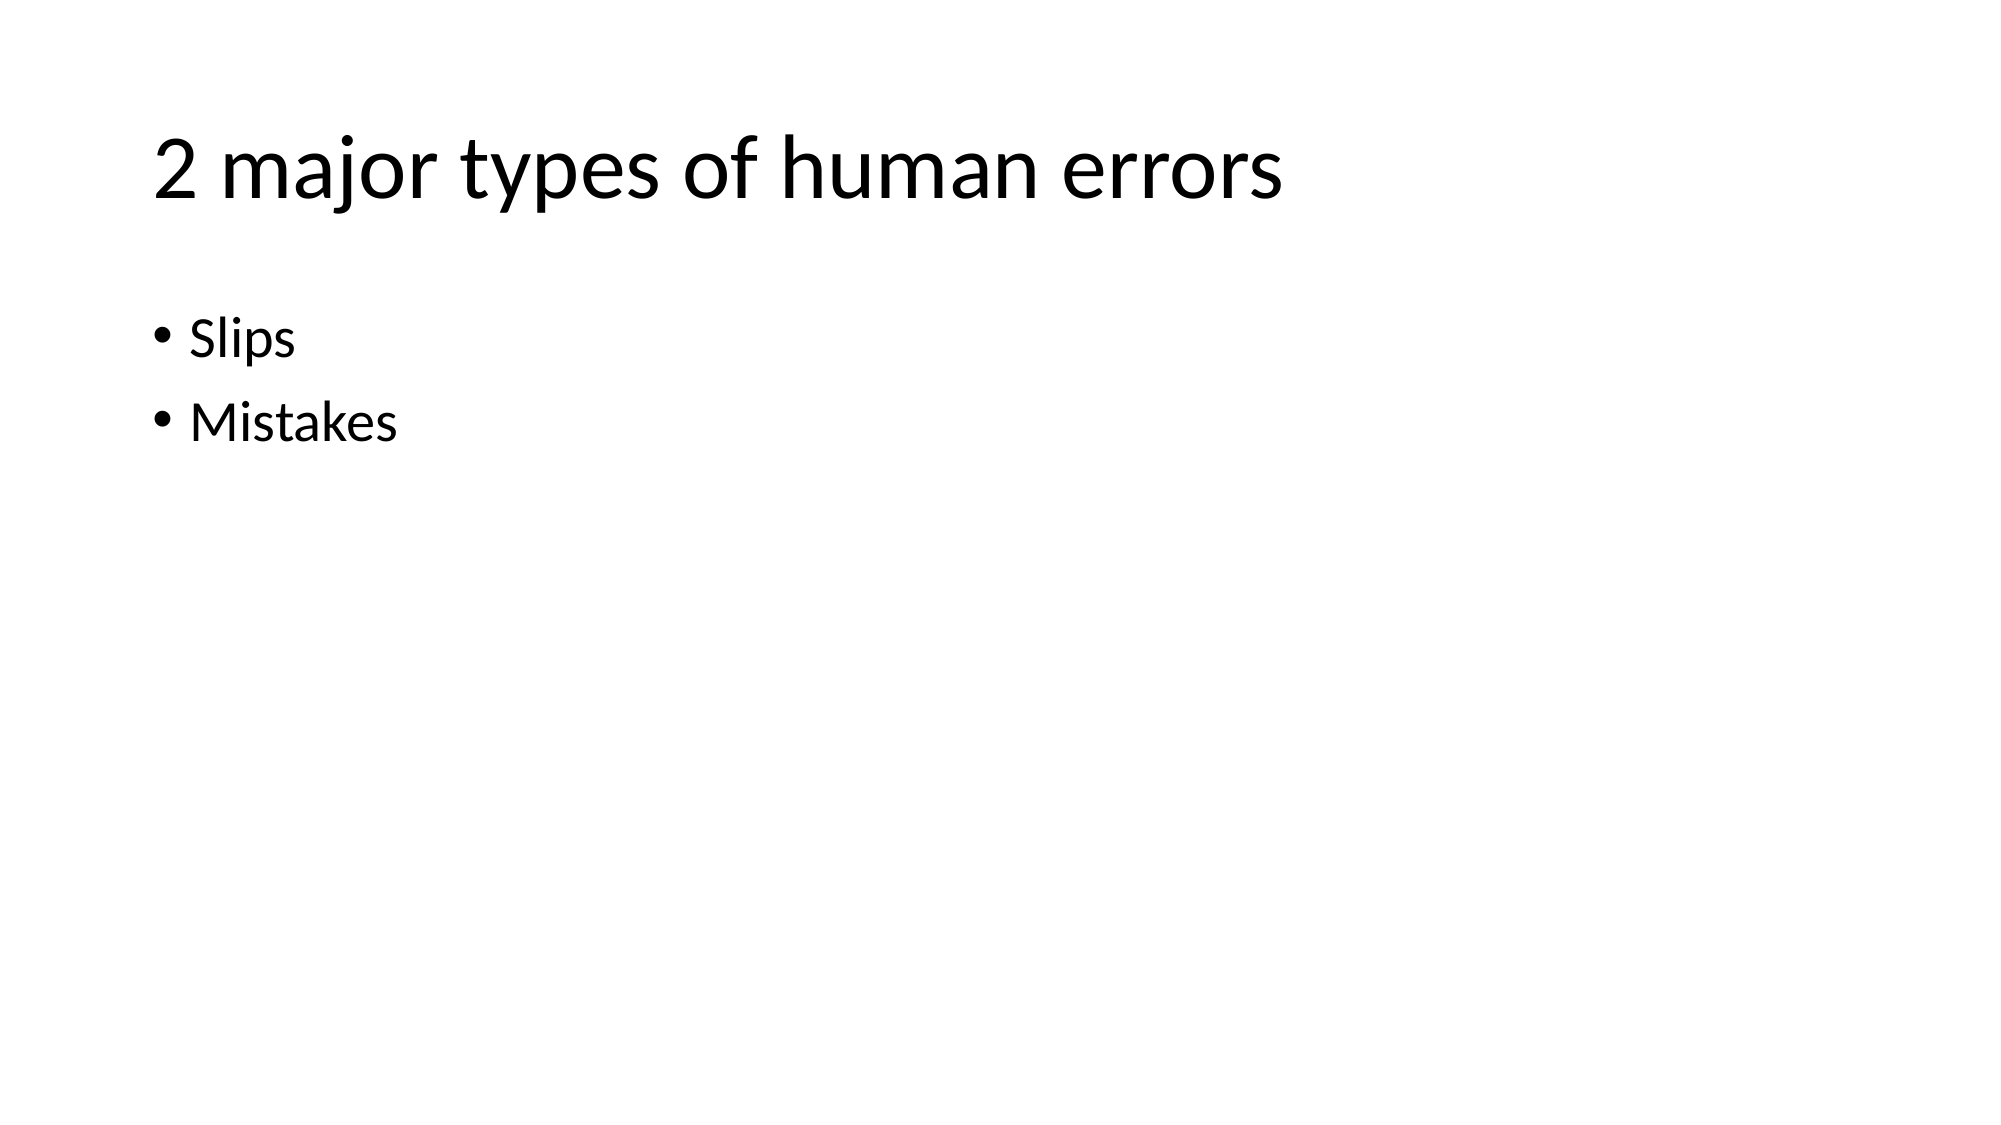

# 2 major types of human errors
Slips
Mistakes